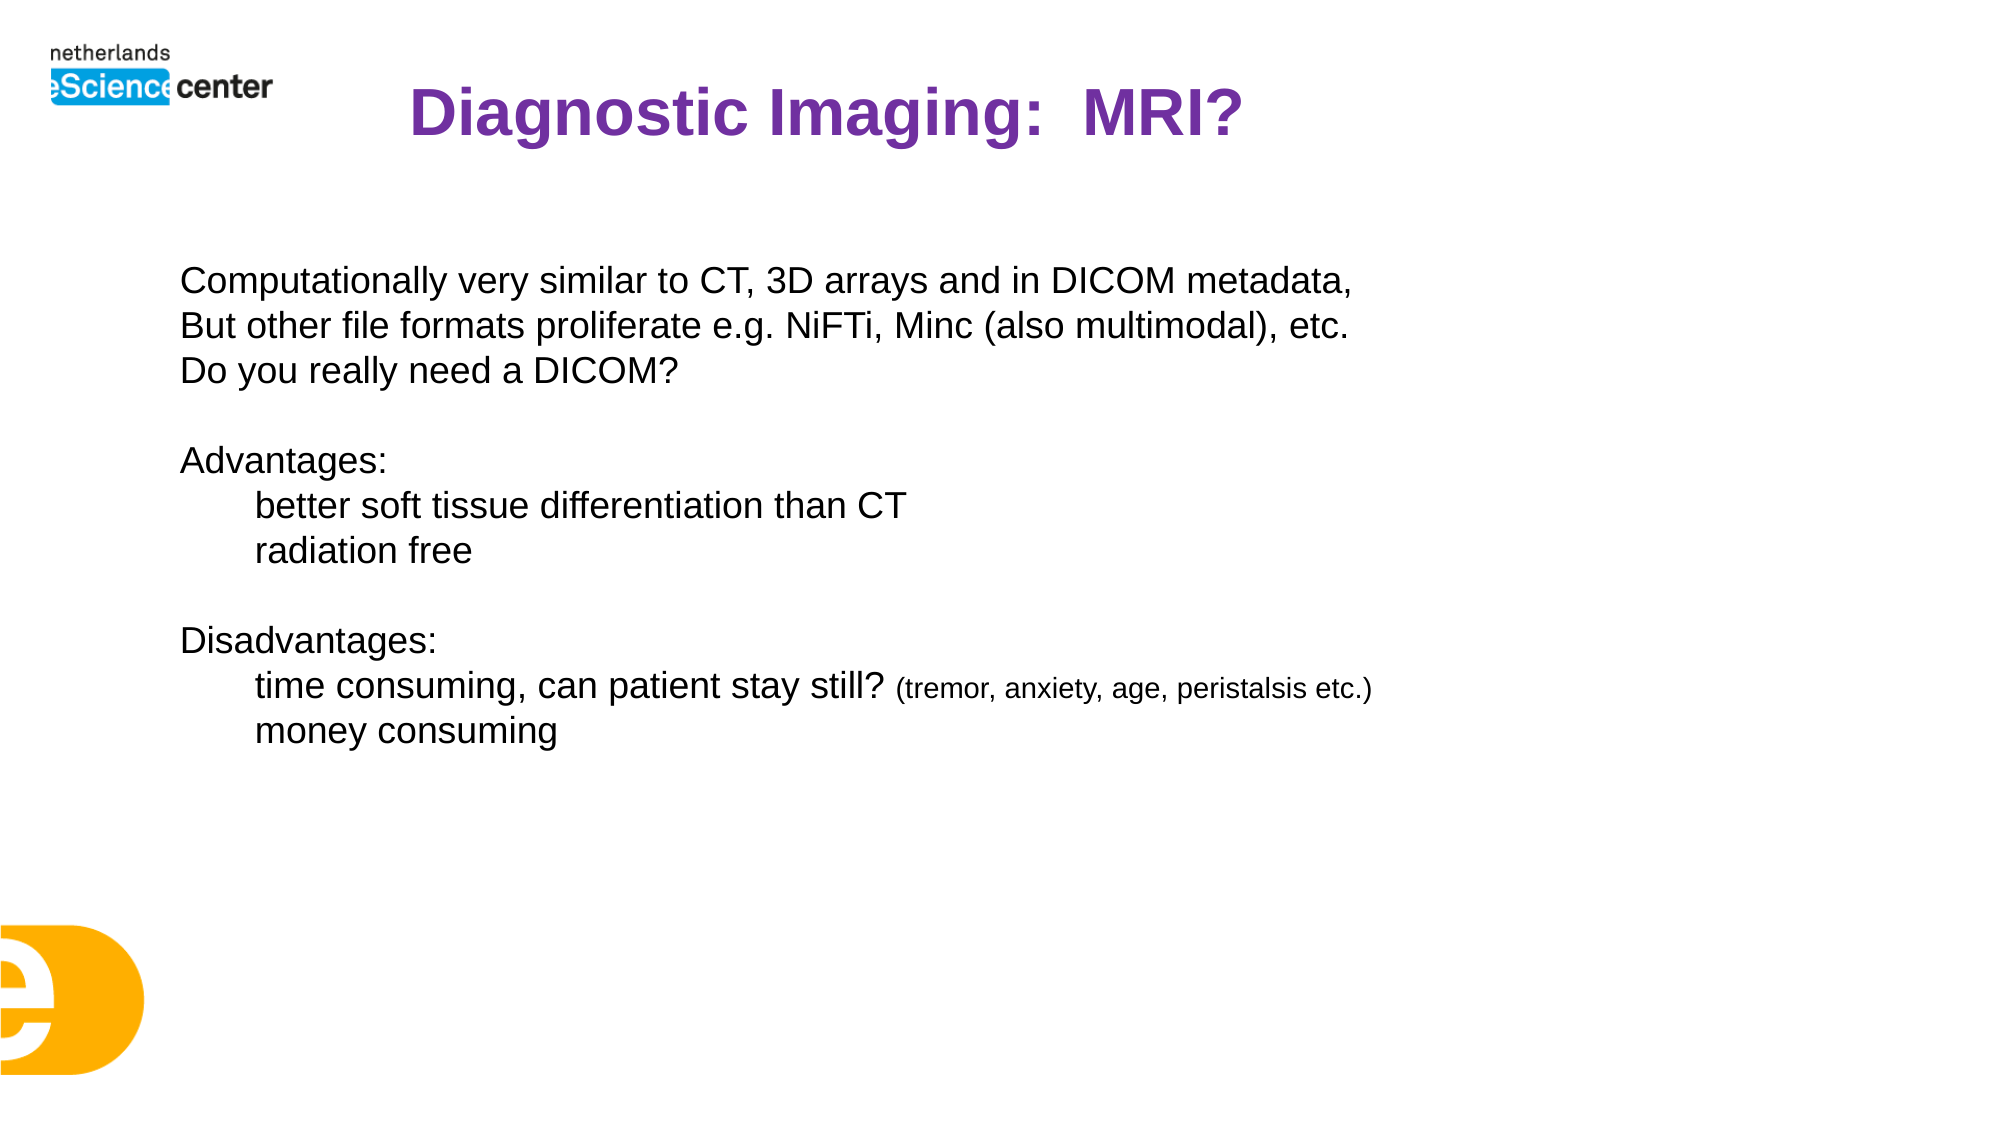

Diagnostic Imaging:  MRI?

Computationally very similar to CT, 3D arrays and in DICOM metadata,
But other file formats proliferate e.g. NiFTi, Minc (also multimodal), etc.
Do you really need a DICOM?

Advantages:
better soft tissue differentiation than CT
radiation free

Disadvantages:
time consuming, can patient stay still? (tremor, anxiety, age, peristalsis etc.)
money consuming